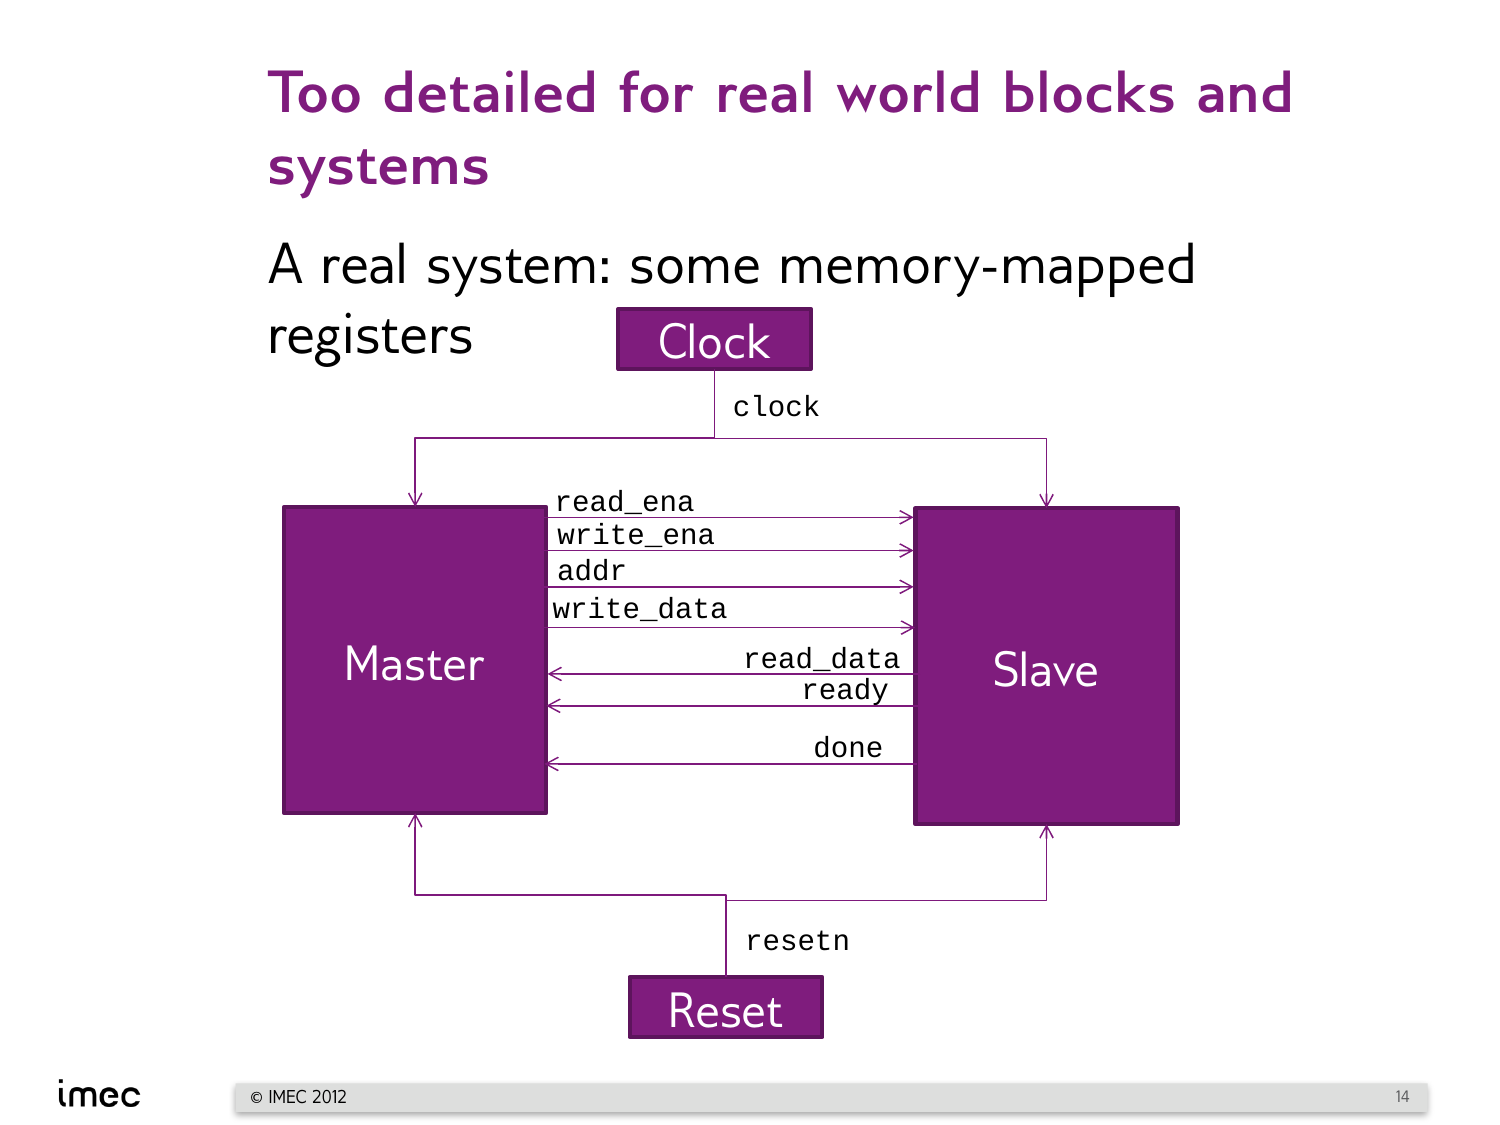

# Too detailed for real world blocks and systems
A real system: some memory-mapped registers

Clock
clock
read_ena

Master
write_ena

Slave
addr

write_data

read_data

ready

done
resetn
Reset